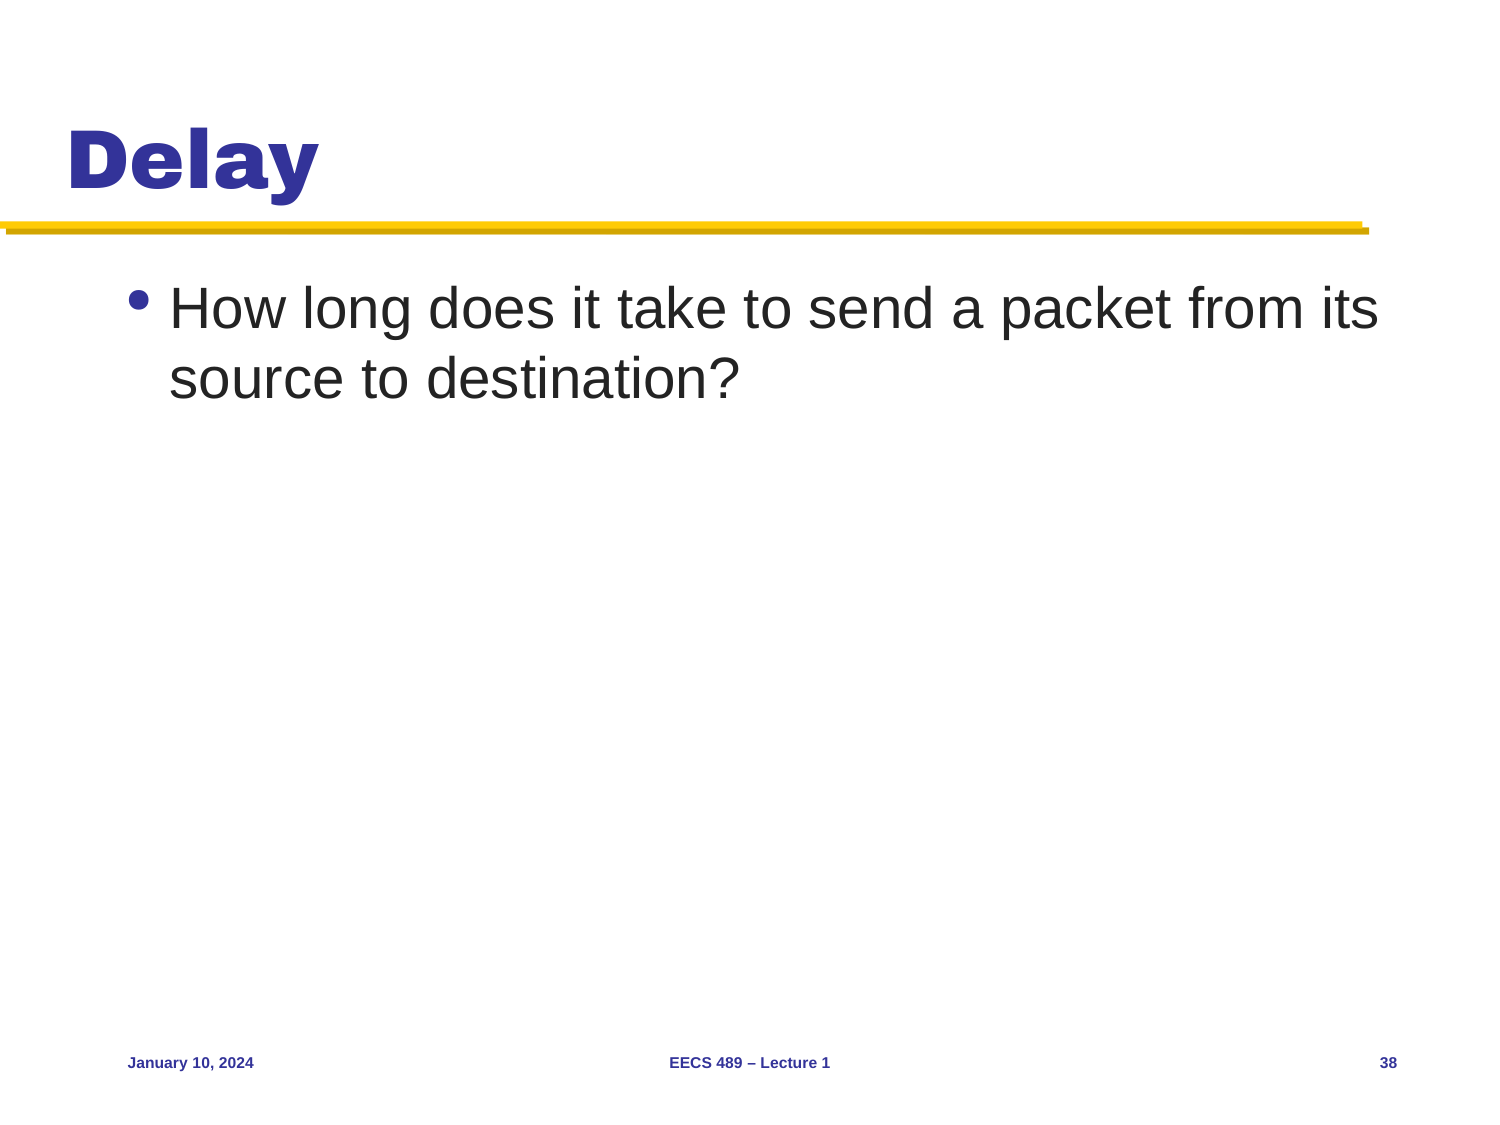

# Delay
How long does it take to send a packet from its source to destination?

January 10, 2024
EECS 489 – Lecture 1
38